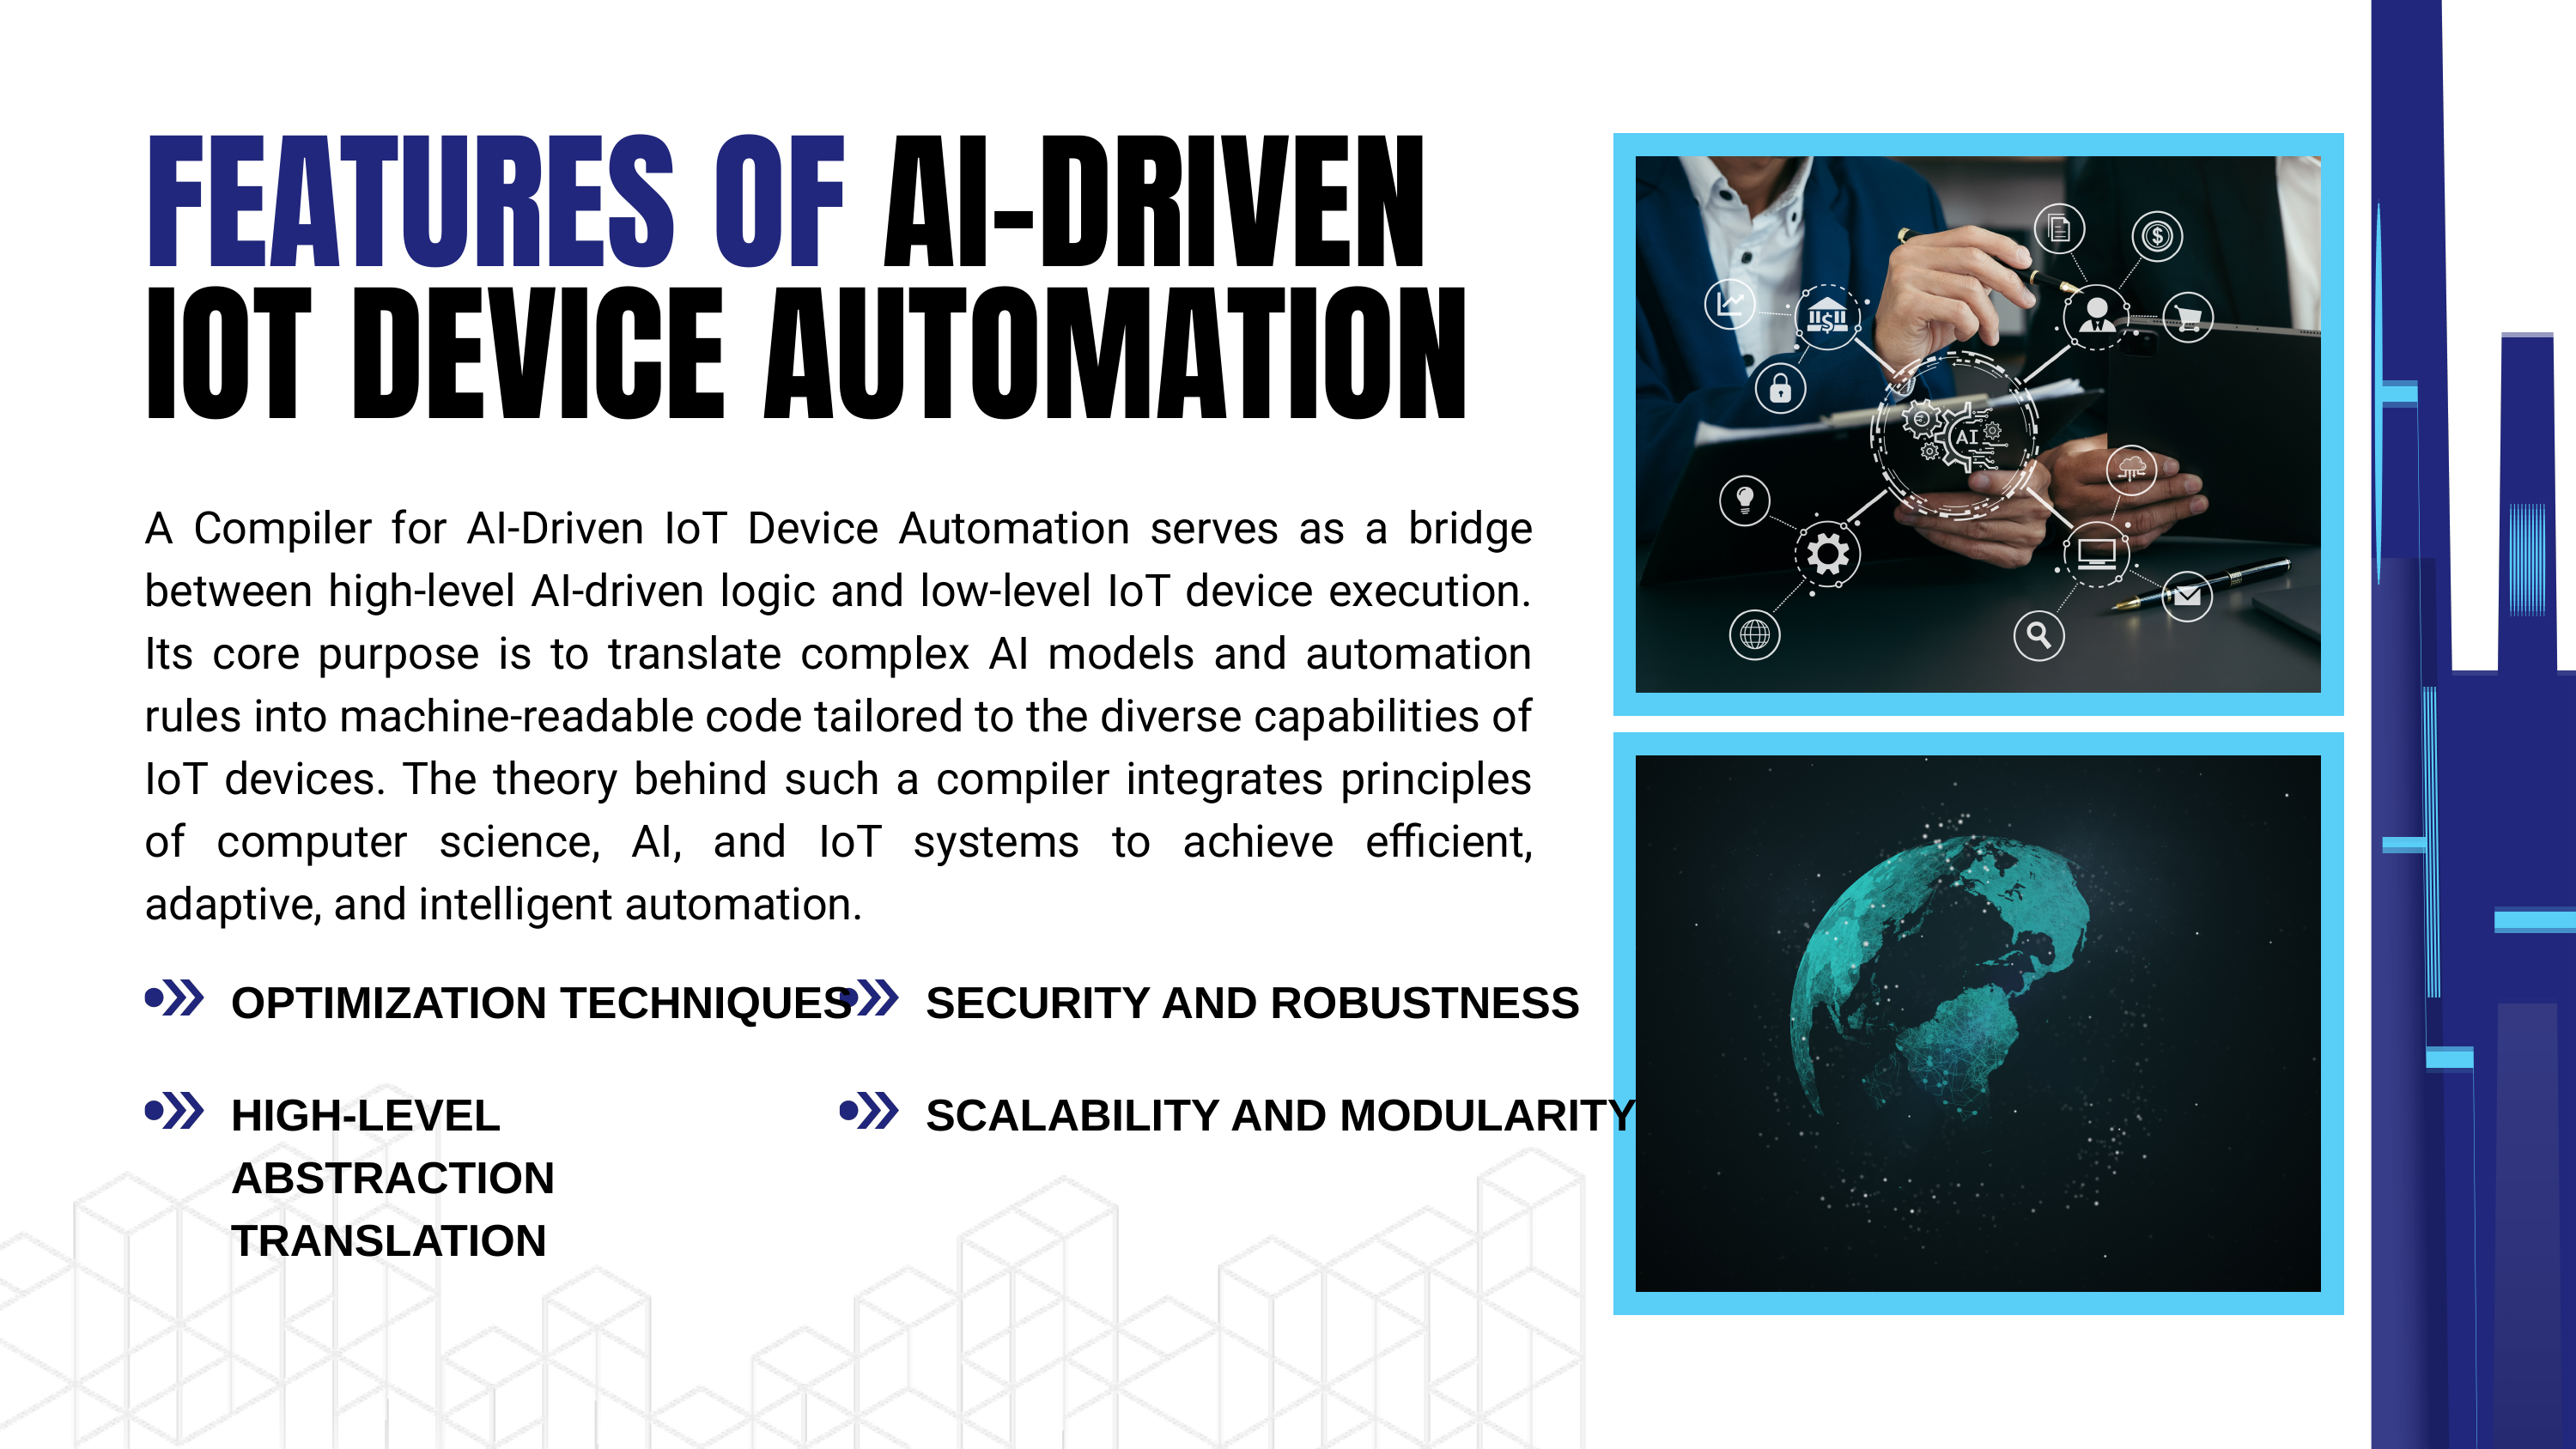

FEATURES OF AI-DRIVEN
IOT DEVICE AUTOMATION

A Compiler for AI-Driven IoT Device Automation serves as a bridge between high-level AI-driven logic and low-level IoT device execution. Its core purpose is to translate complex AI models and automation rules into machine-readable code tailored to the diverse capabilities of IoT devices. The theory behind such a compiler integrates principles of computer science, AI, and IoT systems to achieve efficient, adaptive, and intelligent automation.

OPTIMIZATION TECHNIQUES
SECURITY AND ROBUSTNESS

HIGH-LEVEL ABSTRACTION TRANSLATION
SCALABILITY AND MODULARITY